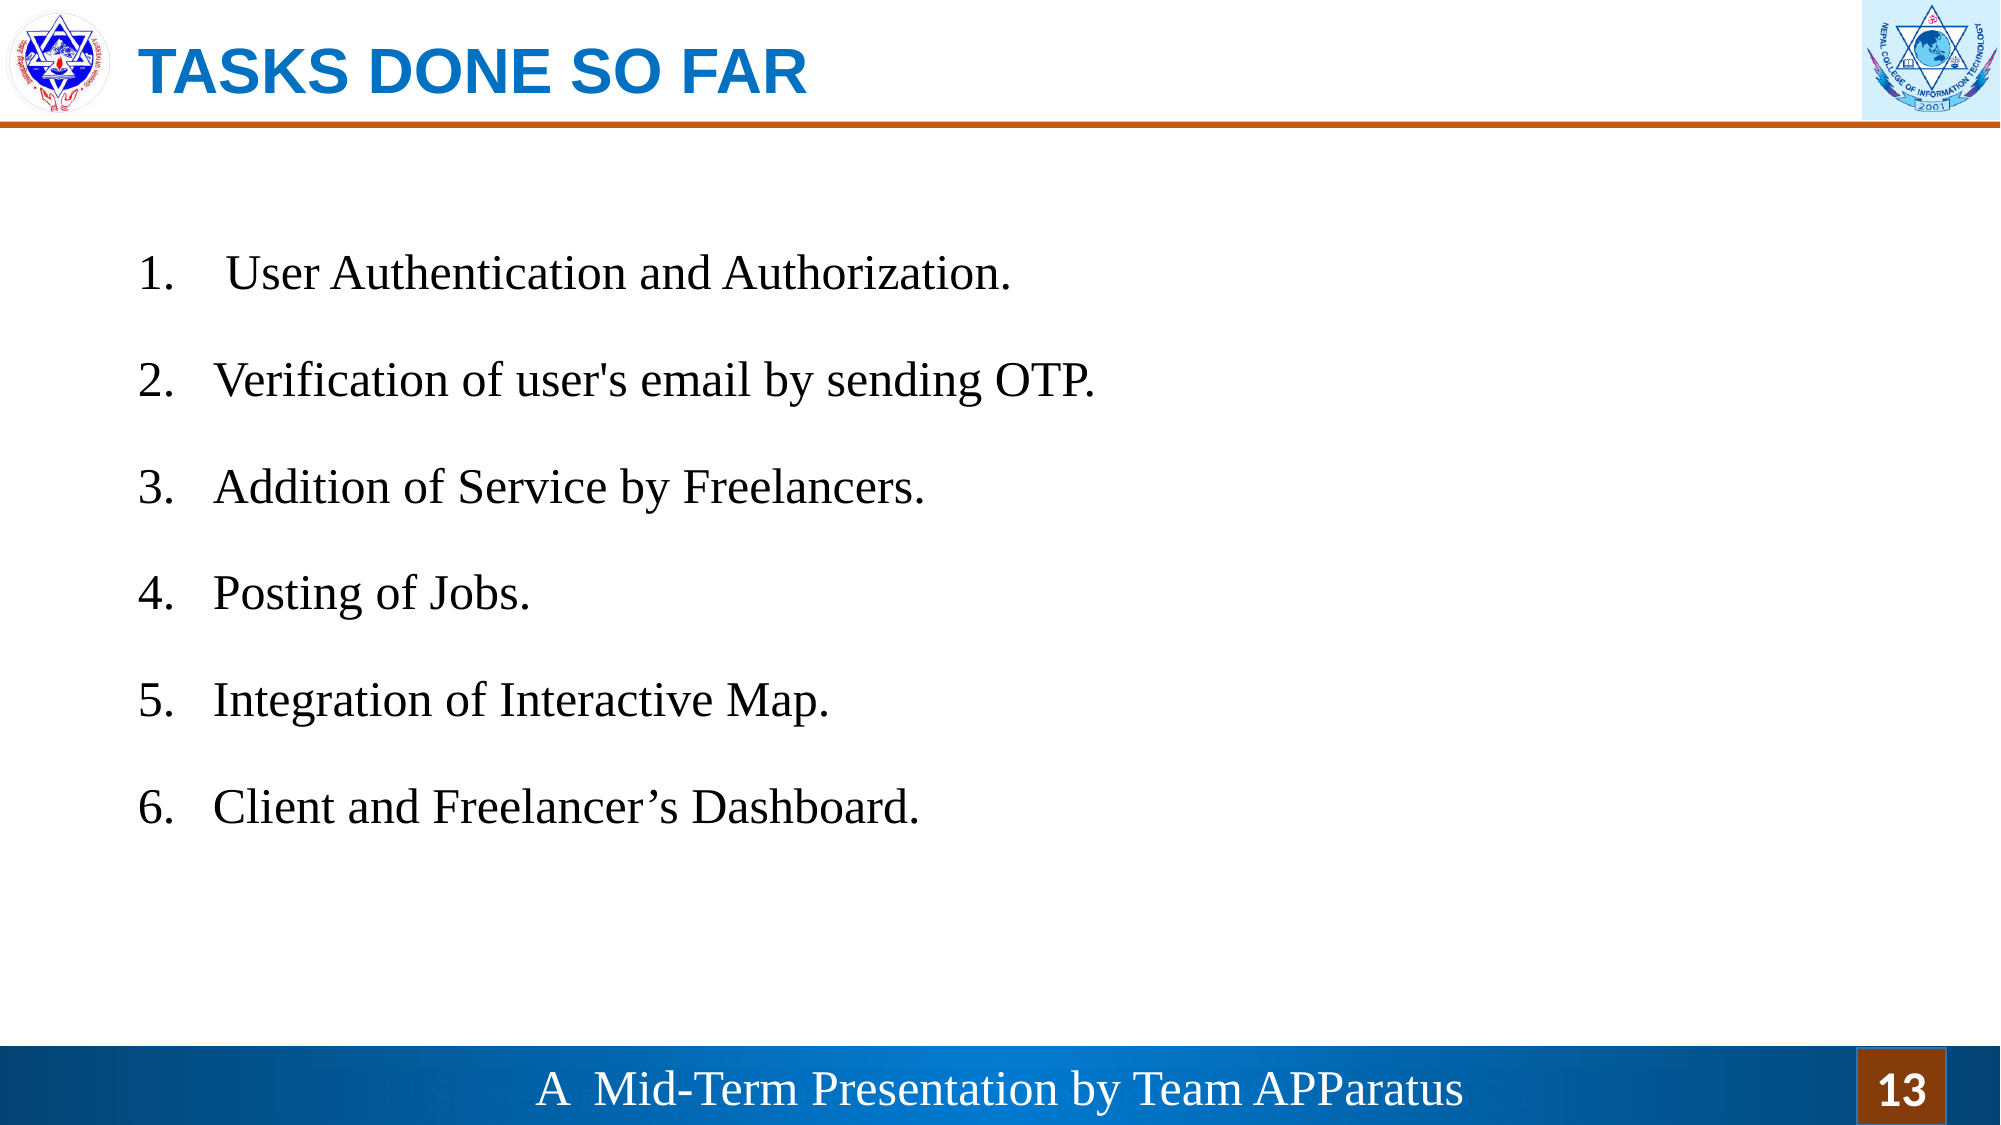

# TASKS DONE SO FAR
 User Authentication and Authorization.
Verification of user's email by sending OTP.
Addition of Service by Freelancers.
Posting of Jobs.
Integration of Interactive Map.
Client and Freelancer’s Dashboard.
A  Mid-Term Presentation by Team APParatus
13